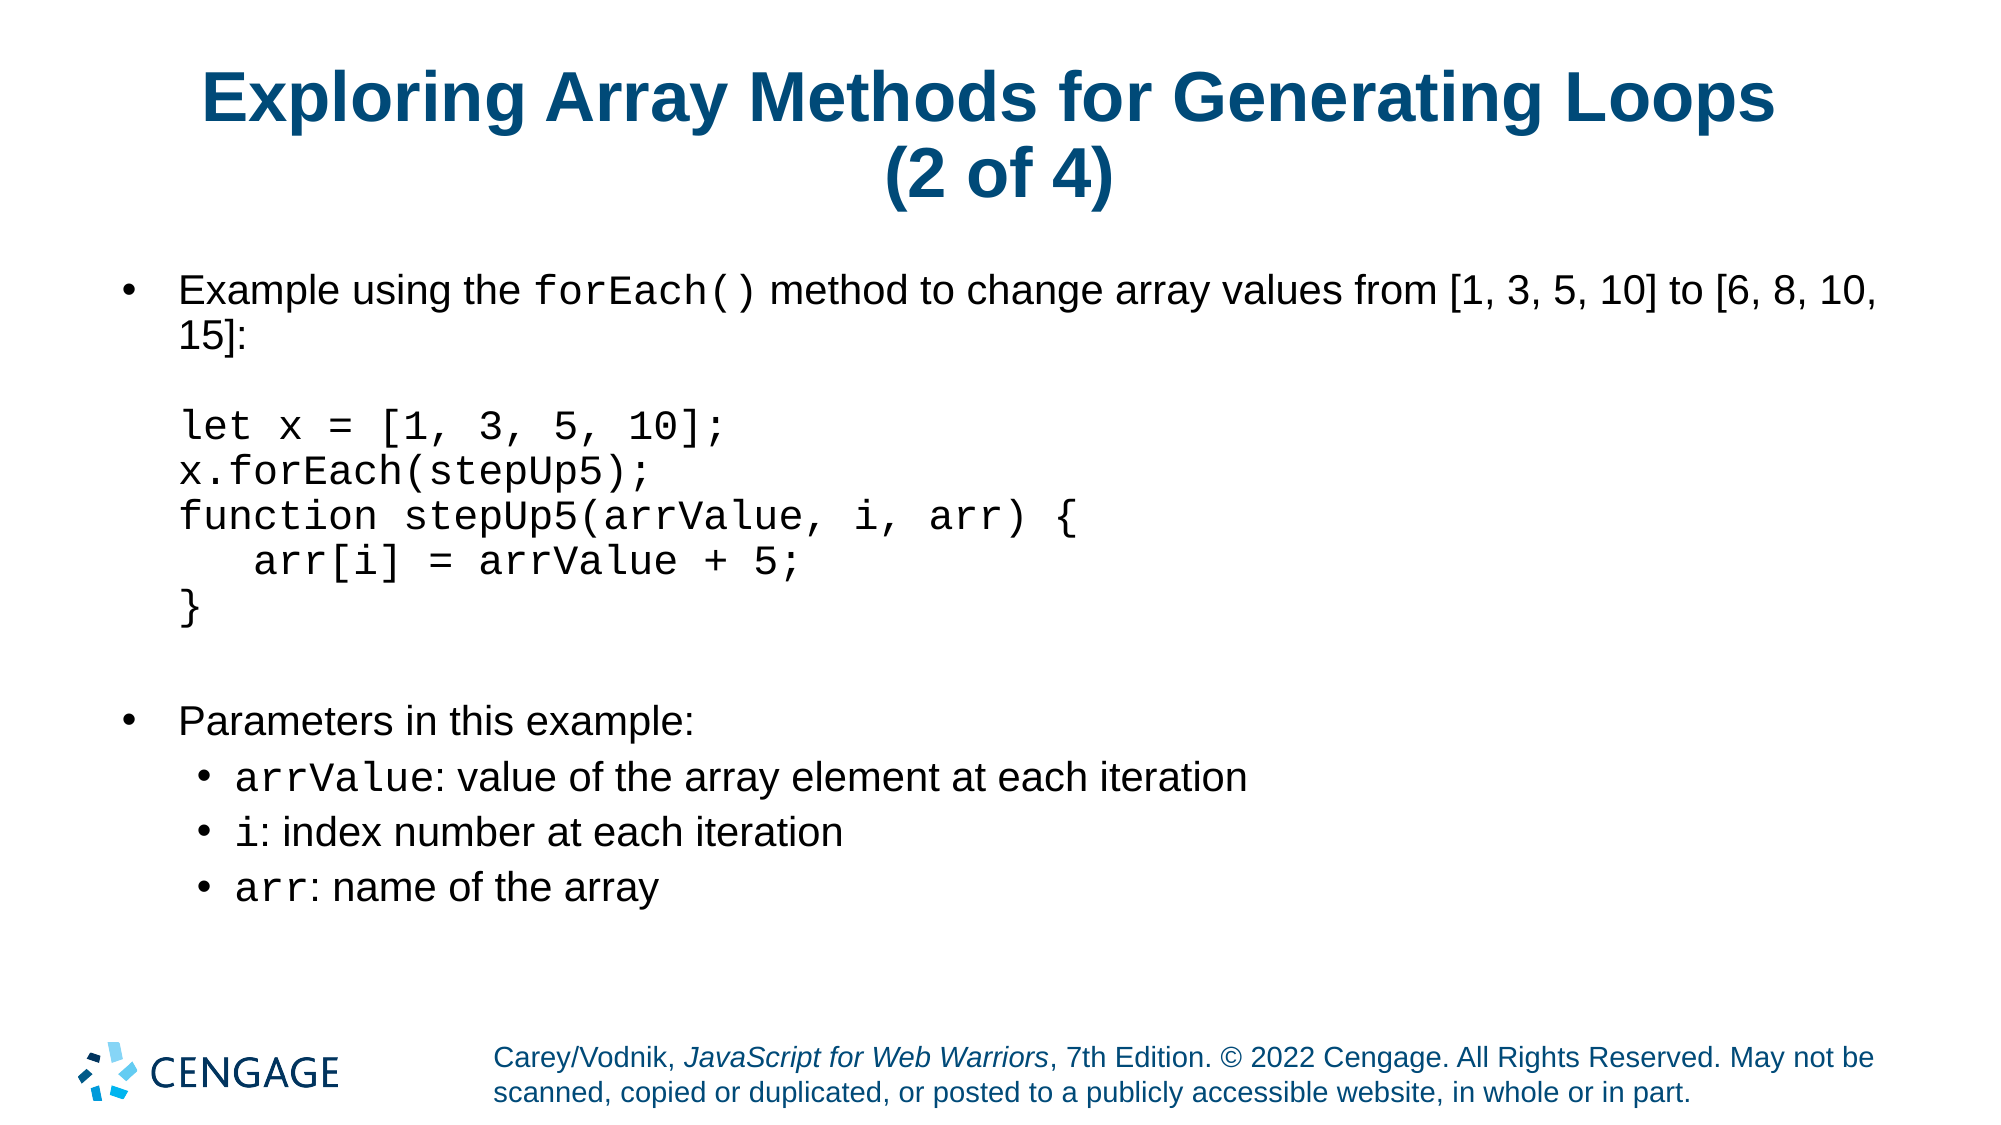

# Exploring Array Methods for Generating Loops (2 of 4)
Example using the forEach() method to change array values from [1, 3, 5, 10] to [6, 8, 10, 15]:
let x = [1, 3, 5, 10];
x.forEach(stepUp5);
function stepUp5(arrValue, i, arr) {
   arr[i] = arrValue + 5;
}
Parameters in this example:
arrValue: value of the array element at each iteration
i: index number at each iteration
arr: name of the array